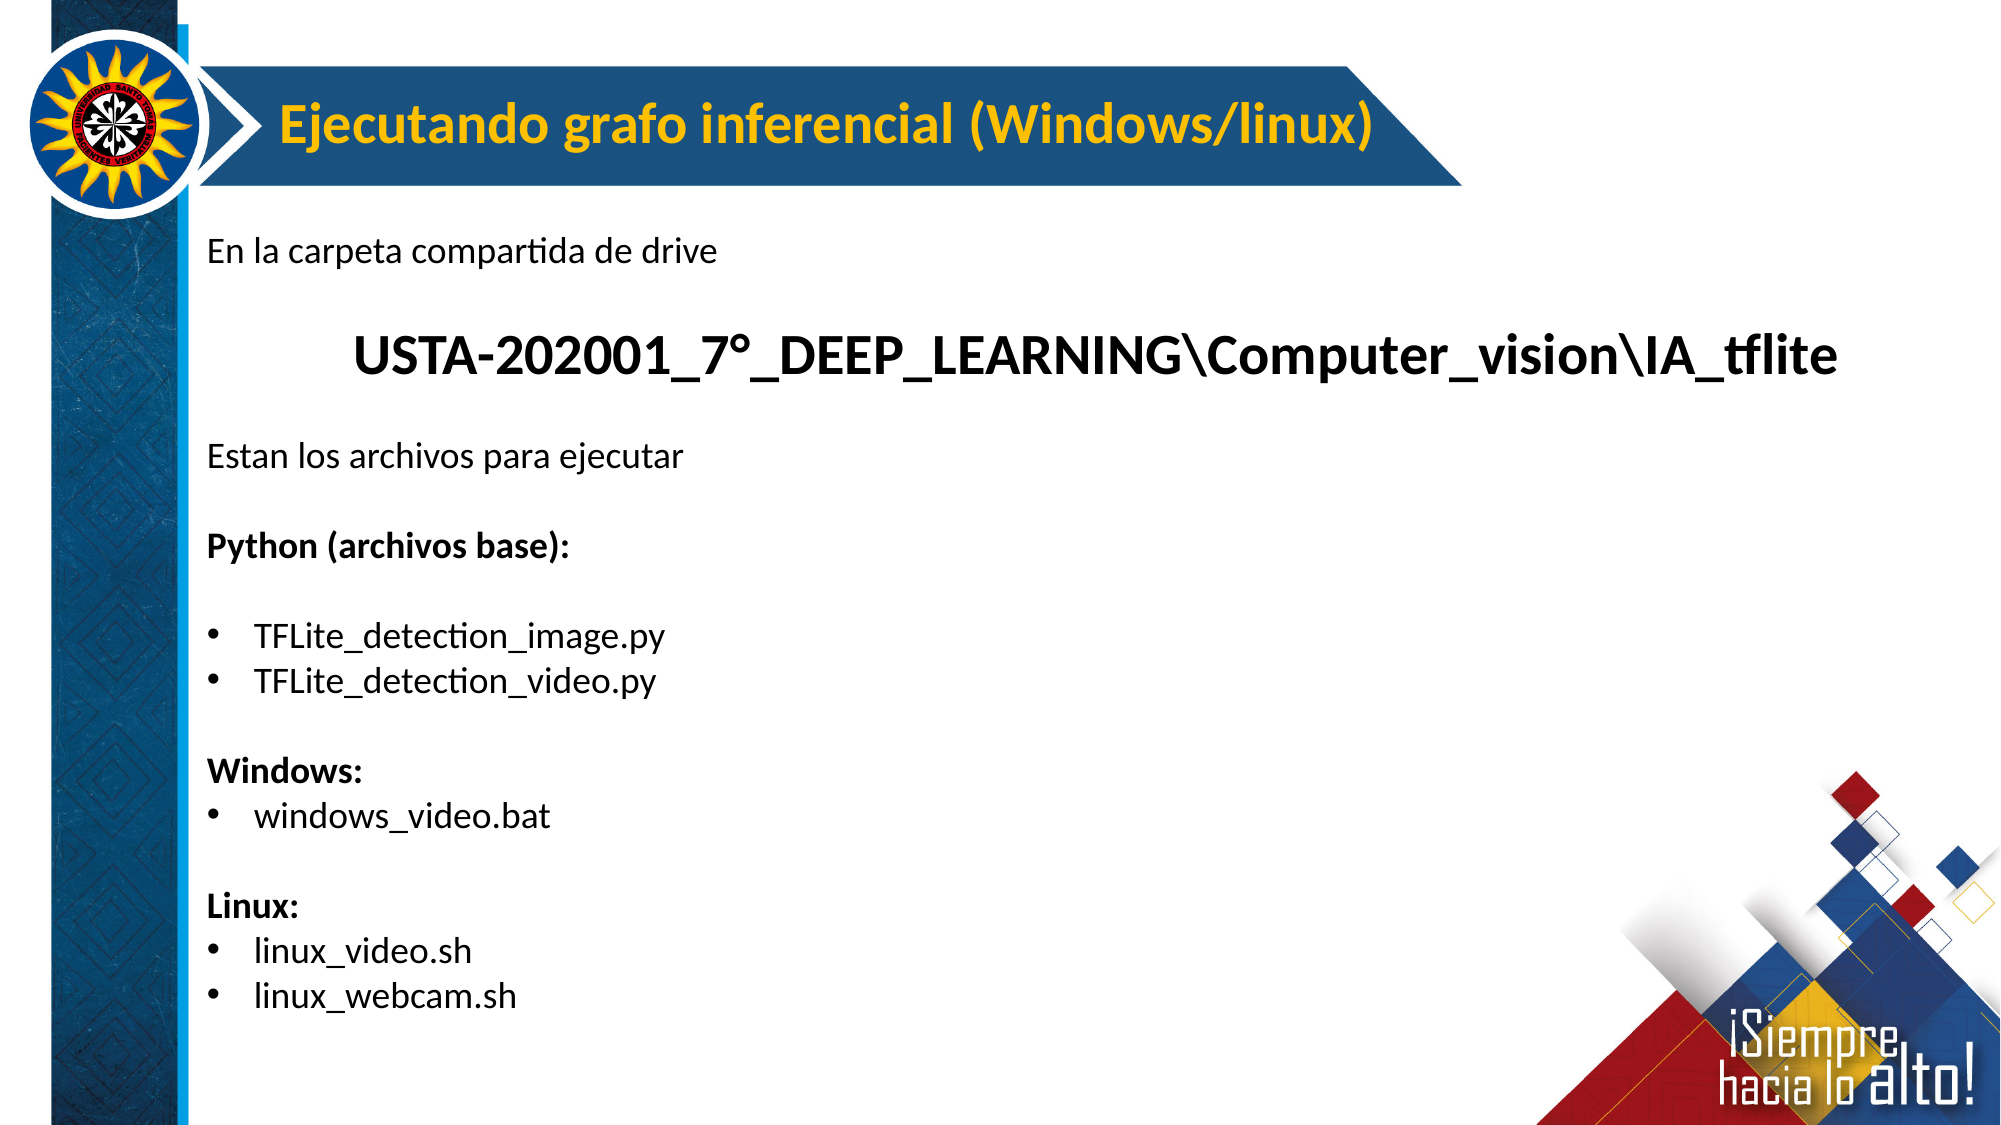

Ejecutando grafo inferencial (Windows/linux)
En la carpeta compartida de drive

USTA-202001_7°_DEEP_LEARNING\Computer_vision\IA_tflite

Estan los archivos para ejecutar

Python (archivos base):

TFLite_detection_image.py
TFLite_detection_video.py

Windows:
windows_video.bat

Linux:
linux_video.sh
linux_webcam.sh